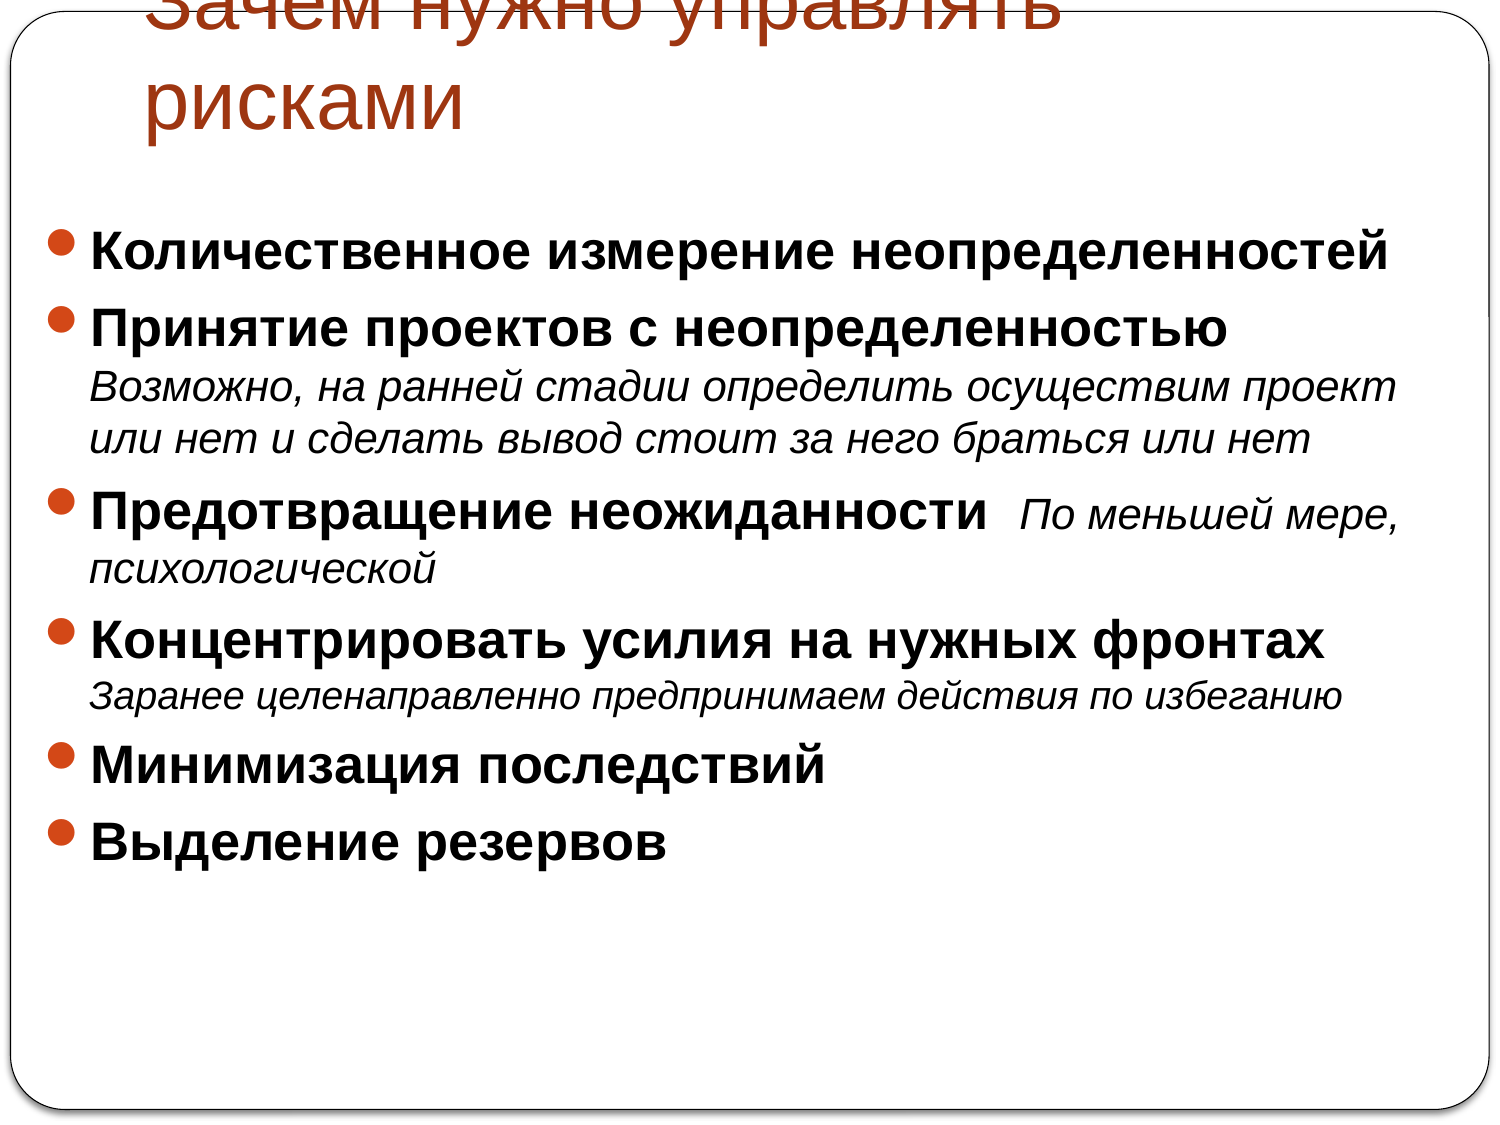

# Зачем нужно управлять рисками B
Количественное измерение неопределенностей
Принятие проектов с неопределенностью Возможно, на ранней стадии определить осуществим проект или нет и сделать вывод стоит за него браться или нет
Предотвращение неожиданности  По меньшей мере, психологической
Концентрировать усилия на нужных фронтах Заранее целенаправленно предпринимаем действия по избеганию
Минимизация последствий
Выделение резервов